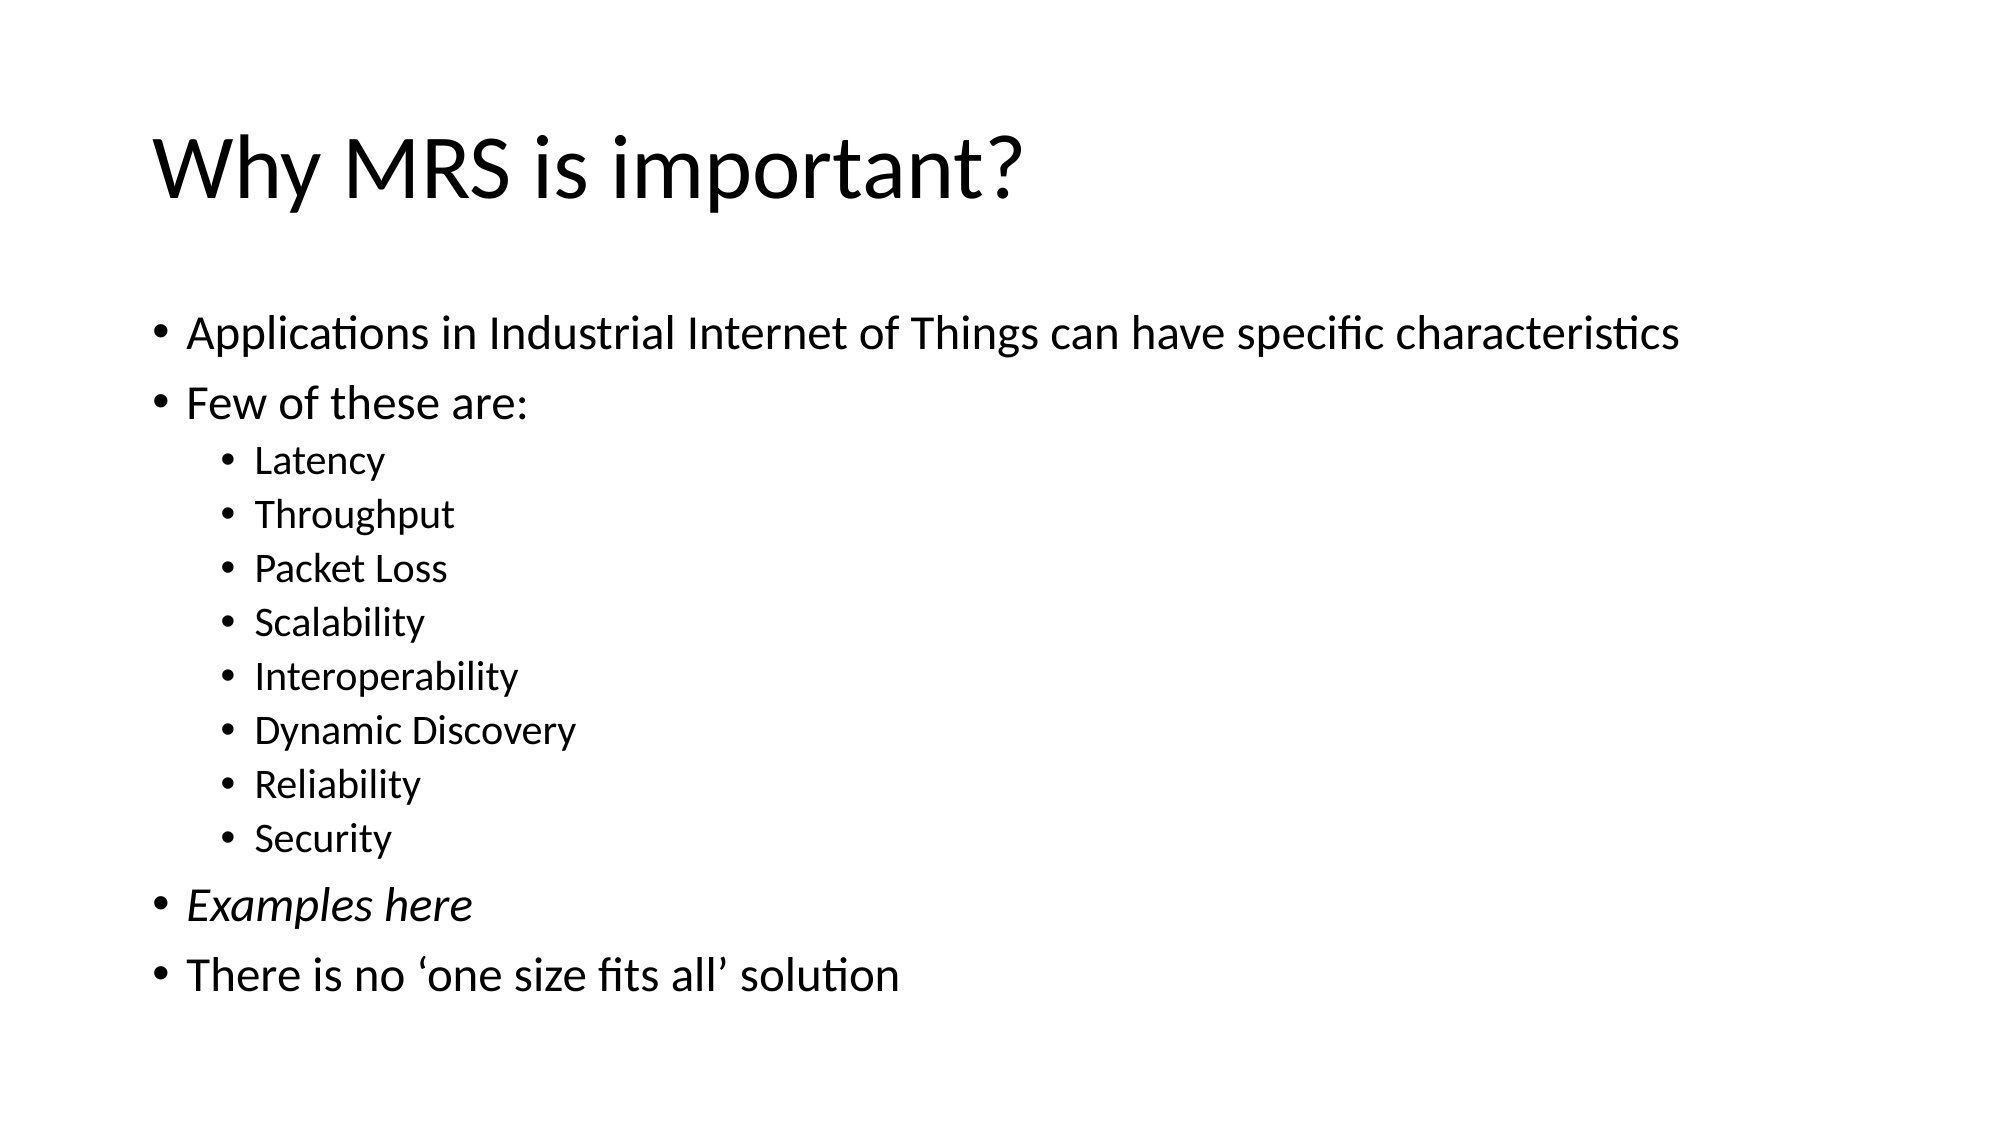

# Why MRS is important?
Applications in Industrial Internet of Things can have specific characteristics
Few of these are:
Latency
Throughput
Packet Loss
Scalability
Interoperability
Dynamic Discovery
Reliability
Security
Examples here
There is no ‘one size fits all’ solution